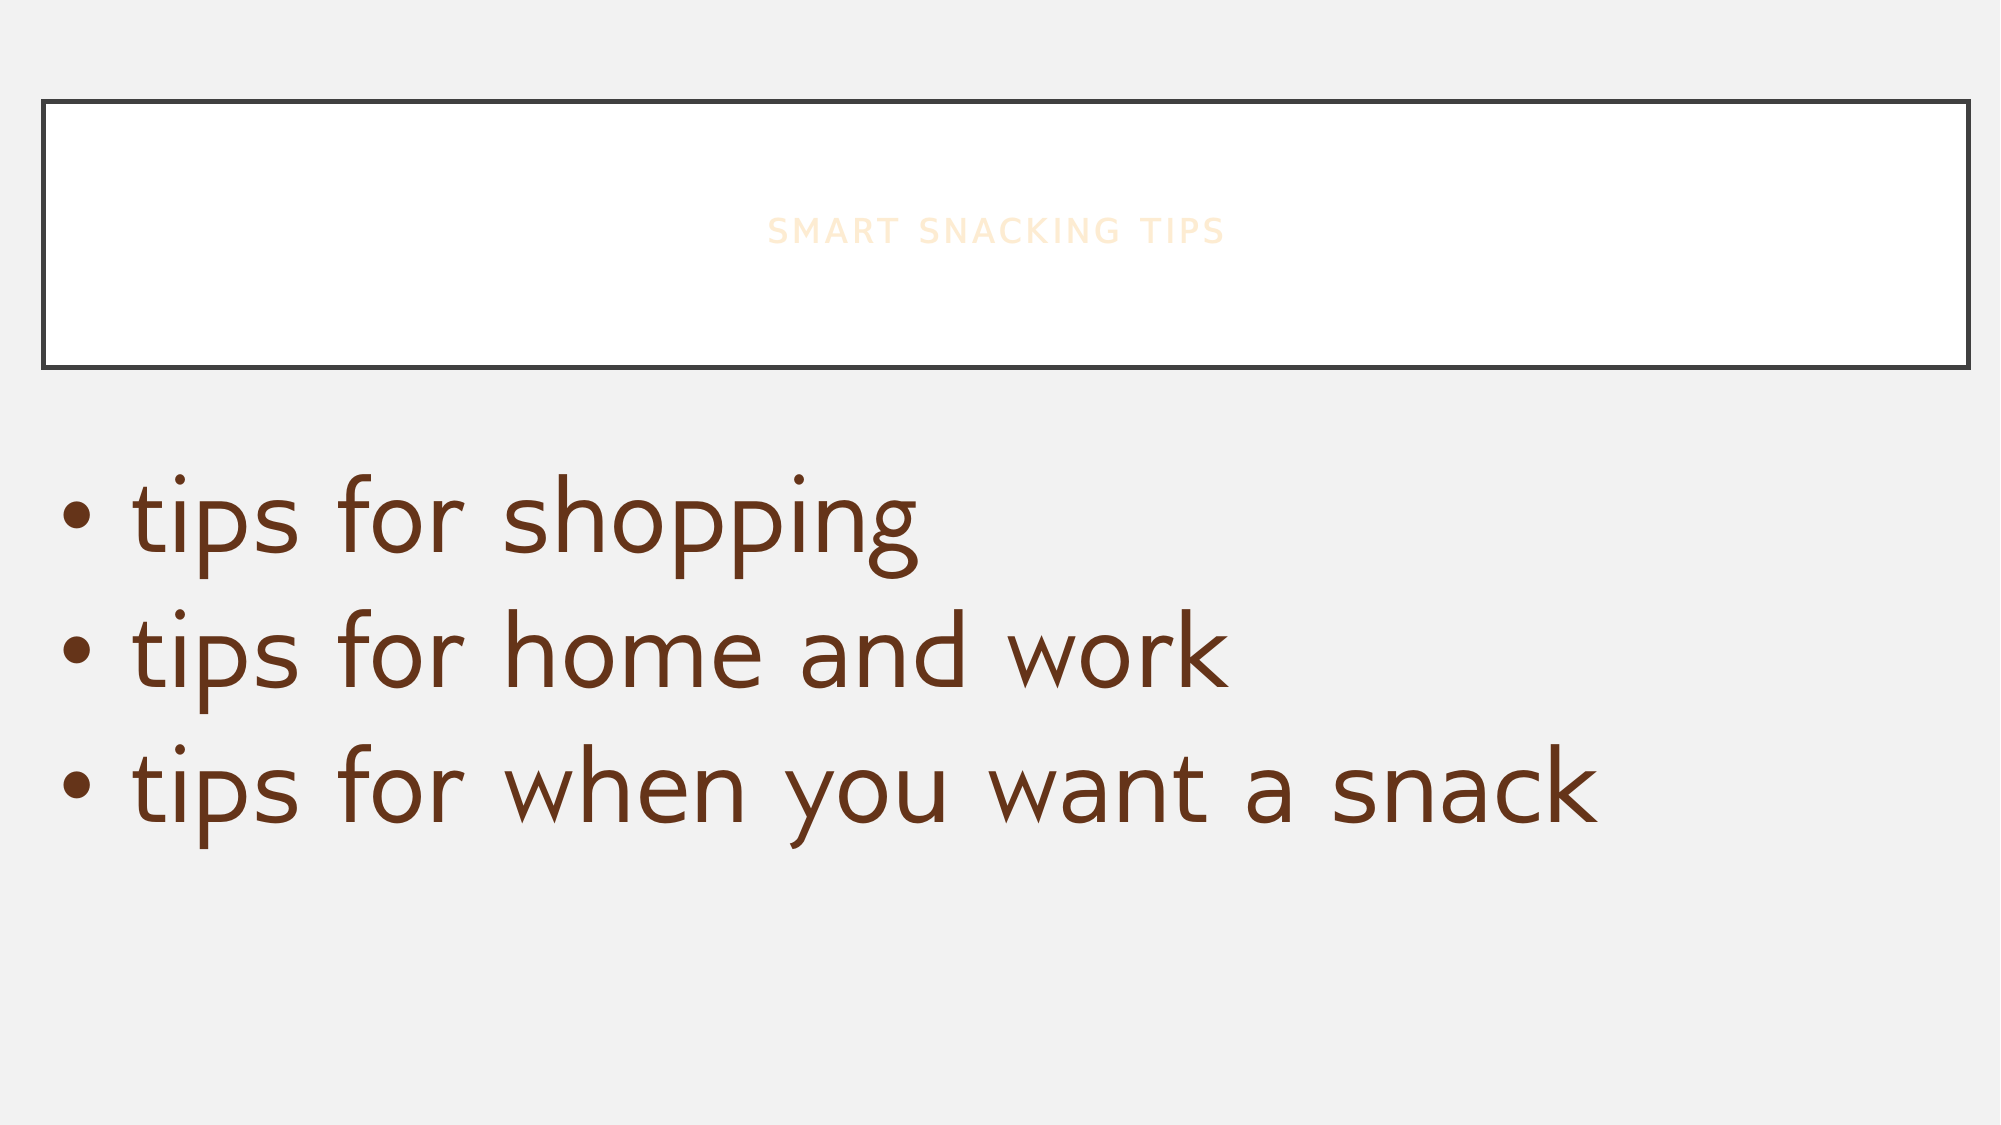

# Smart snacking tips
• tips for shopping
• tips for home and work
• tips for when you want a snack